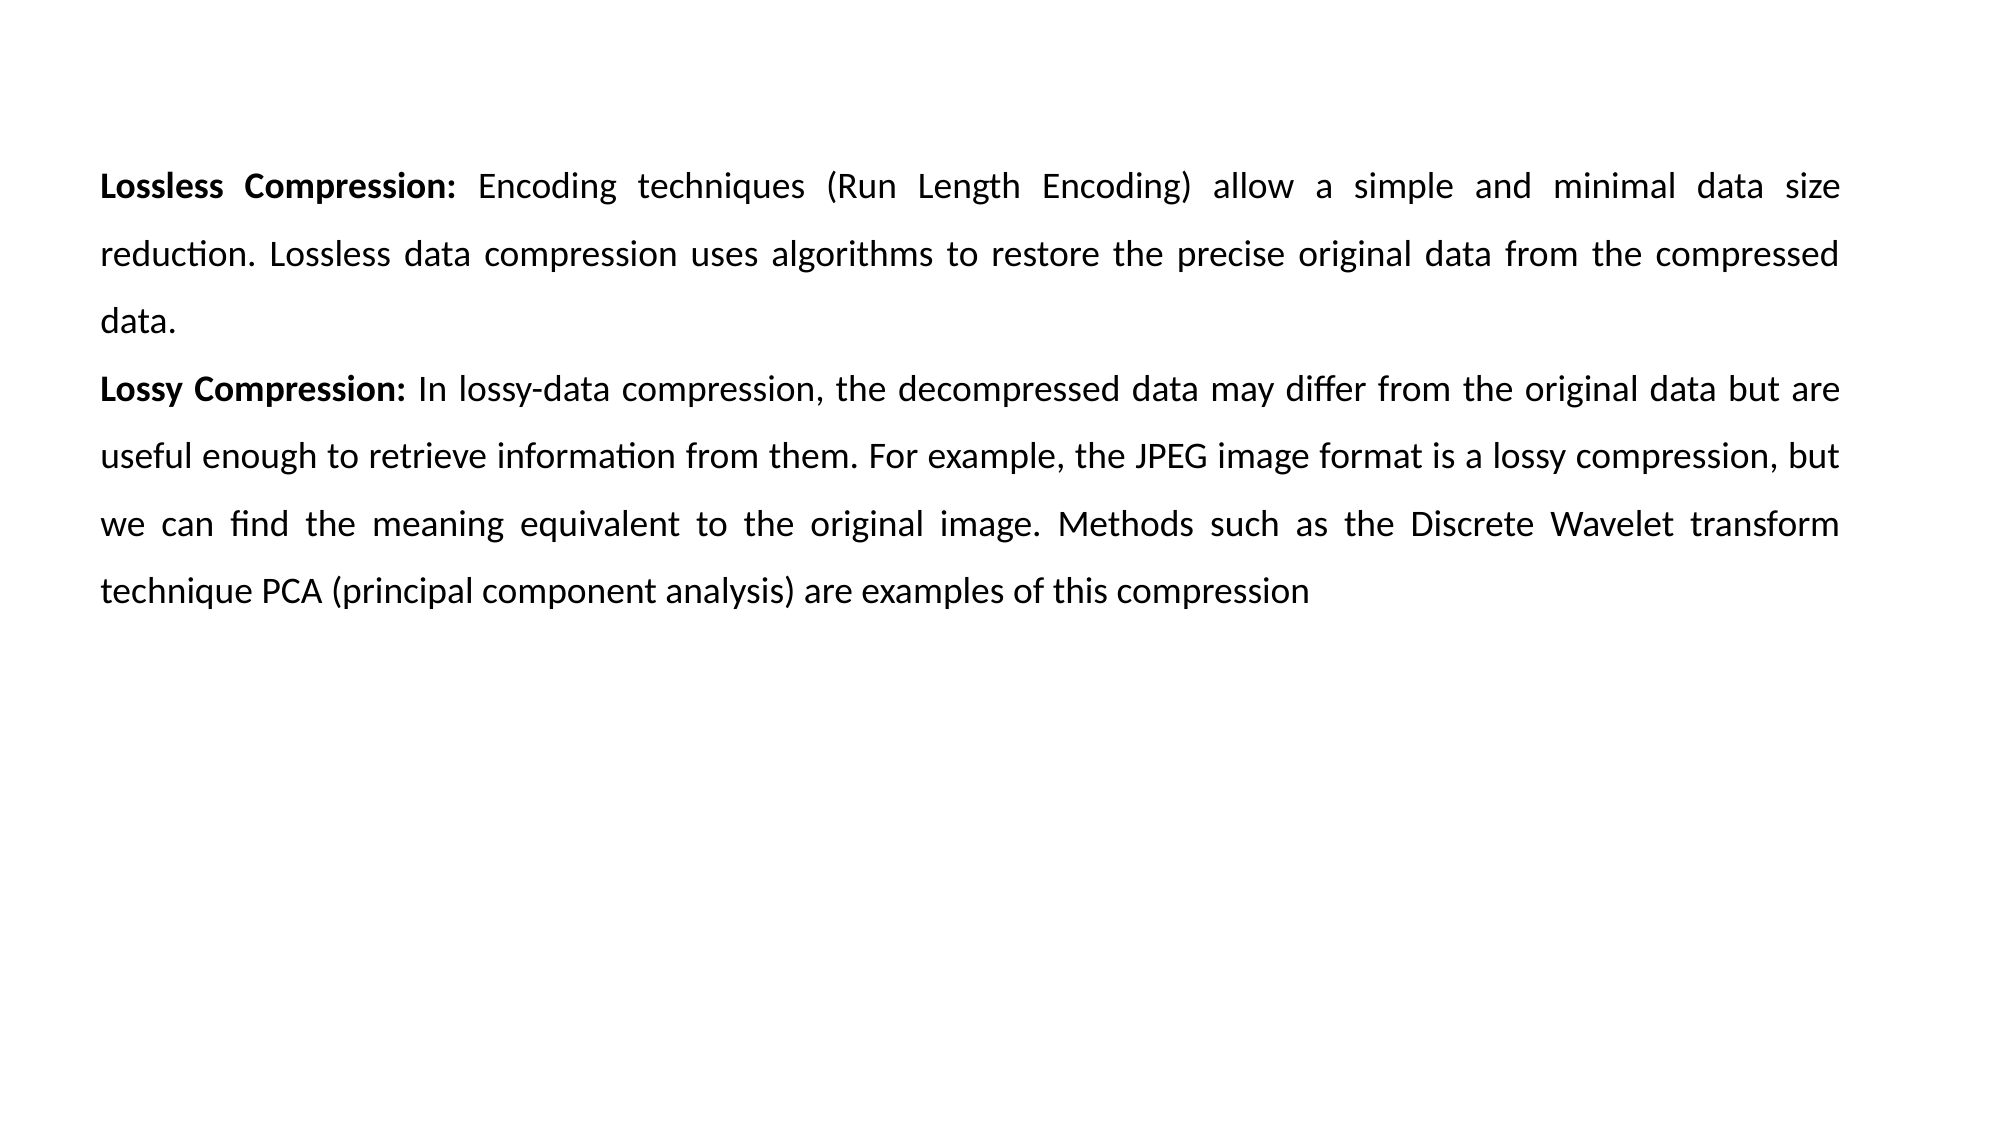

Lossless Compression: Encoding techniques (Run Length Encoding) allow a simple and minimal data size reduction. Lossless data compression uses algorithms to restore the precise original data from the compressed data.
Lossy Compression: In lossy-data compression, the decompressed data may differ from the original data but are useful enough to retrieve information from them. For example, the JPEG image format is a lossy compression, but we can find the meaning equivalent to the original image. Methods such as the Discrete Wavelet transform technique PCA (principal component analysis) are examples of this compression